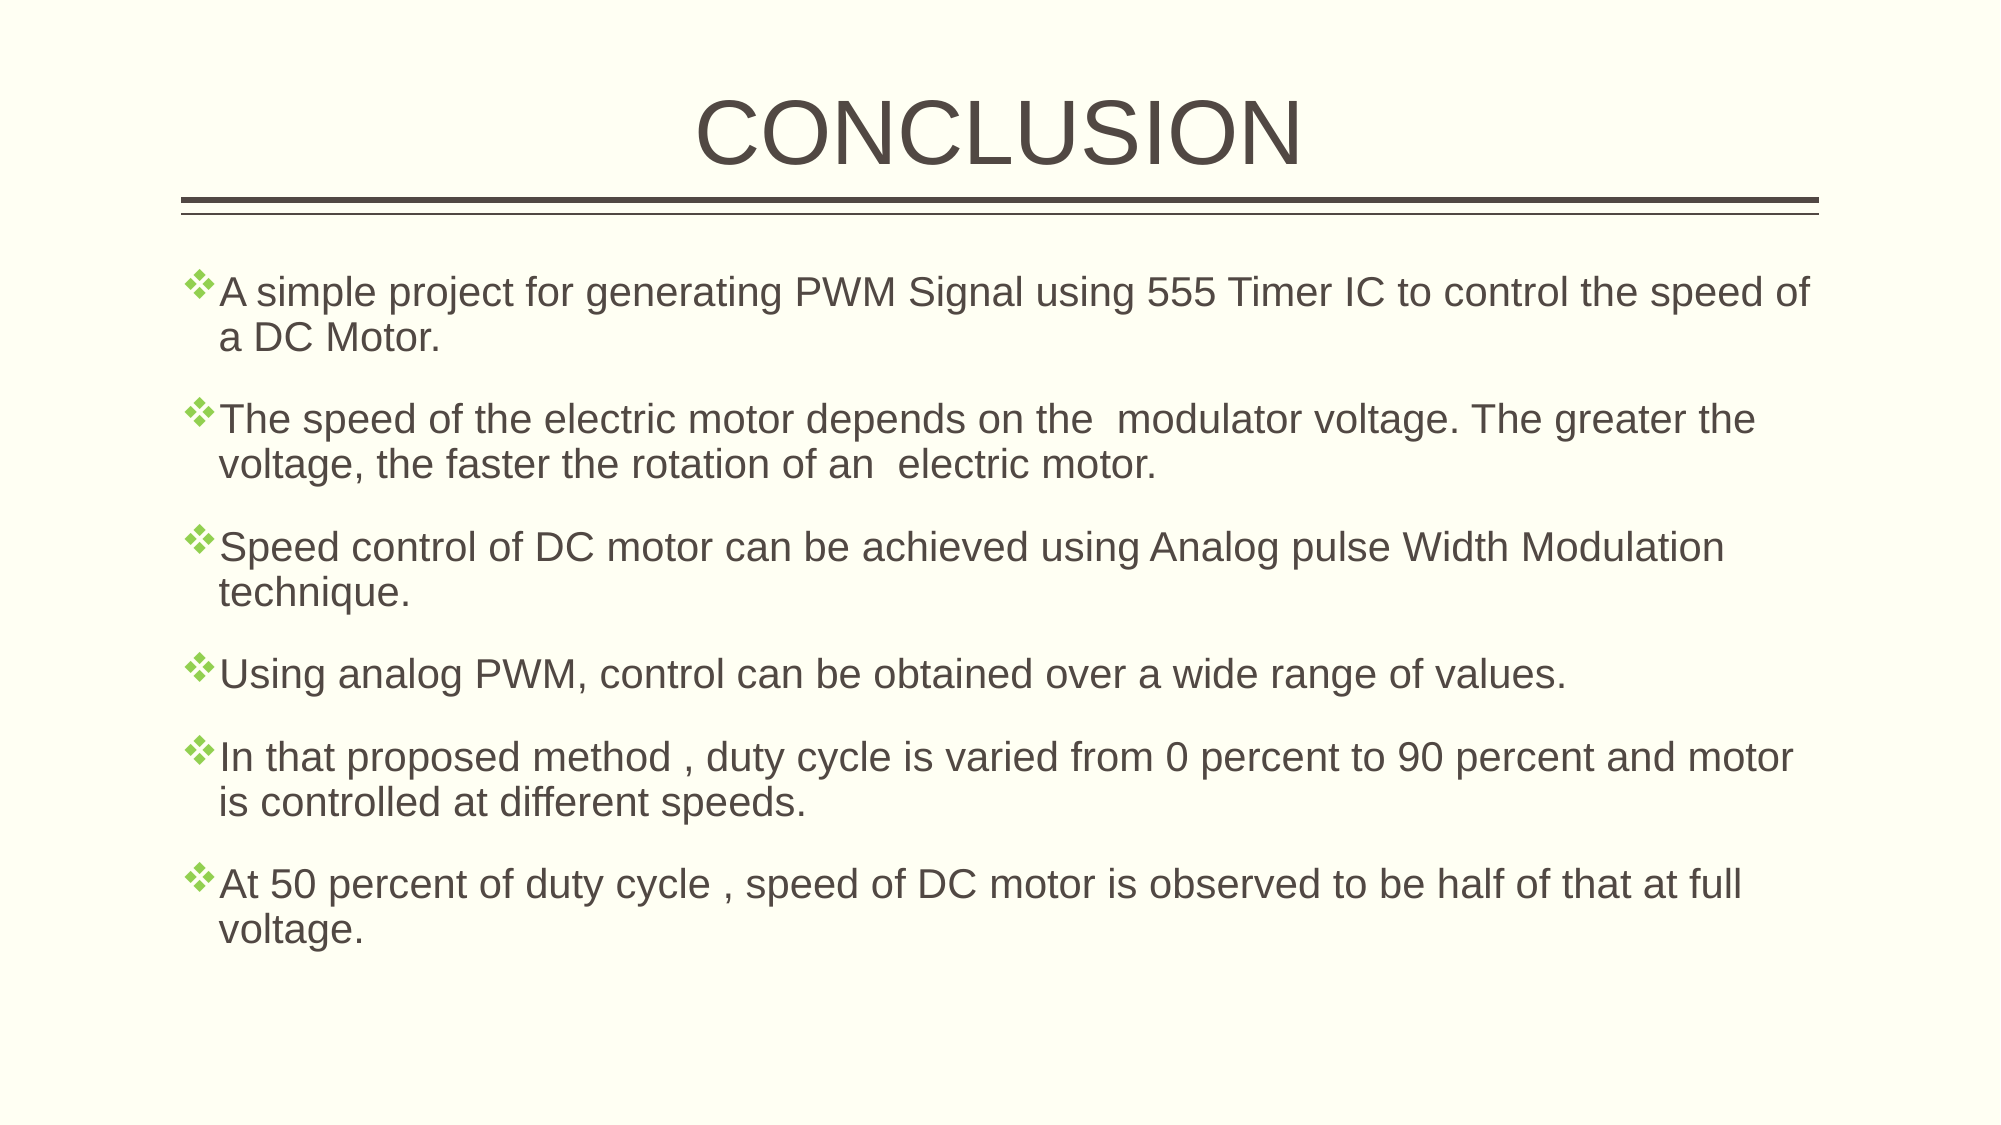

# CONCLUSION
A simple project for generating PWM Signal using 555 Timer IC to control the speed of a DC Motor.
The speed of the electric motor depends on the  modulator voltage. The greater the voltage, the faster the rotation of an  electric motor.
Speed control of DC motor can be achieved using Analog pulse Width Modulation technique.
Using analog PWM, control can be obtained over a wide range of values.
In that proposed method , duty cycle is varied from 0 percent to 90 percent and motor is controlled at different speeds.
At 50 percent of duty cycle , speed of DC motor is observed to be half of that at full voltage.